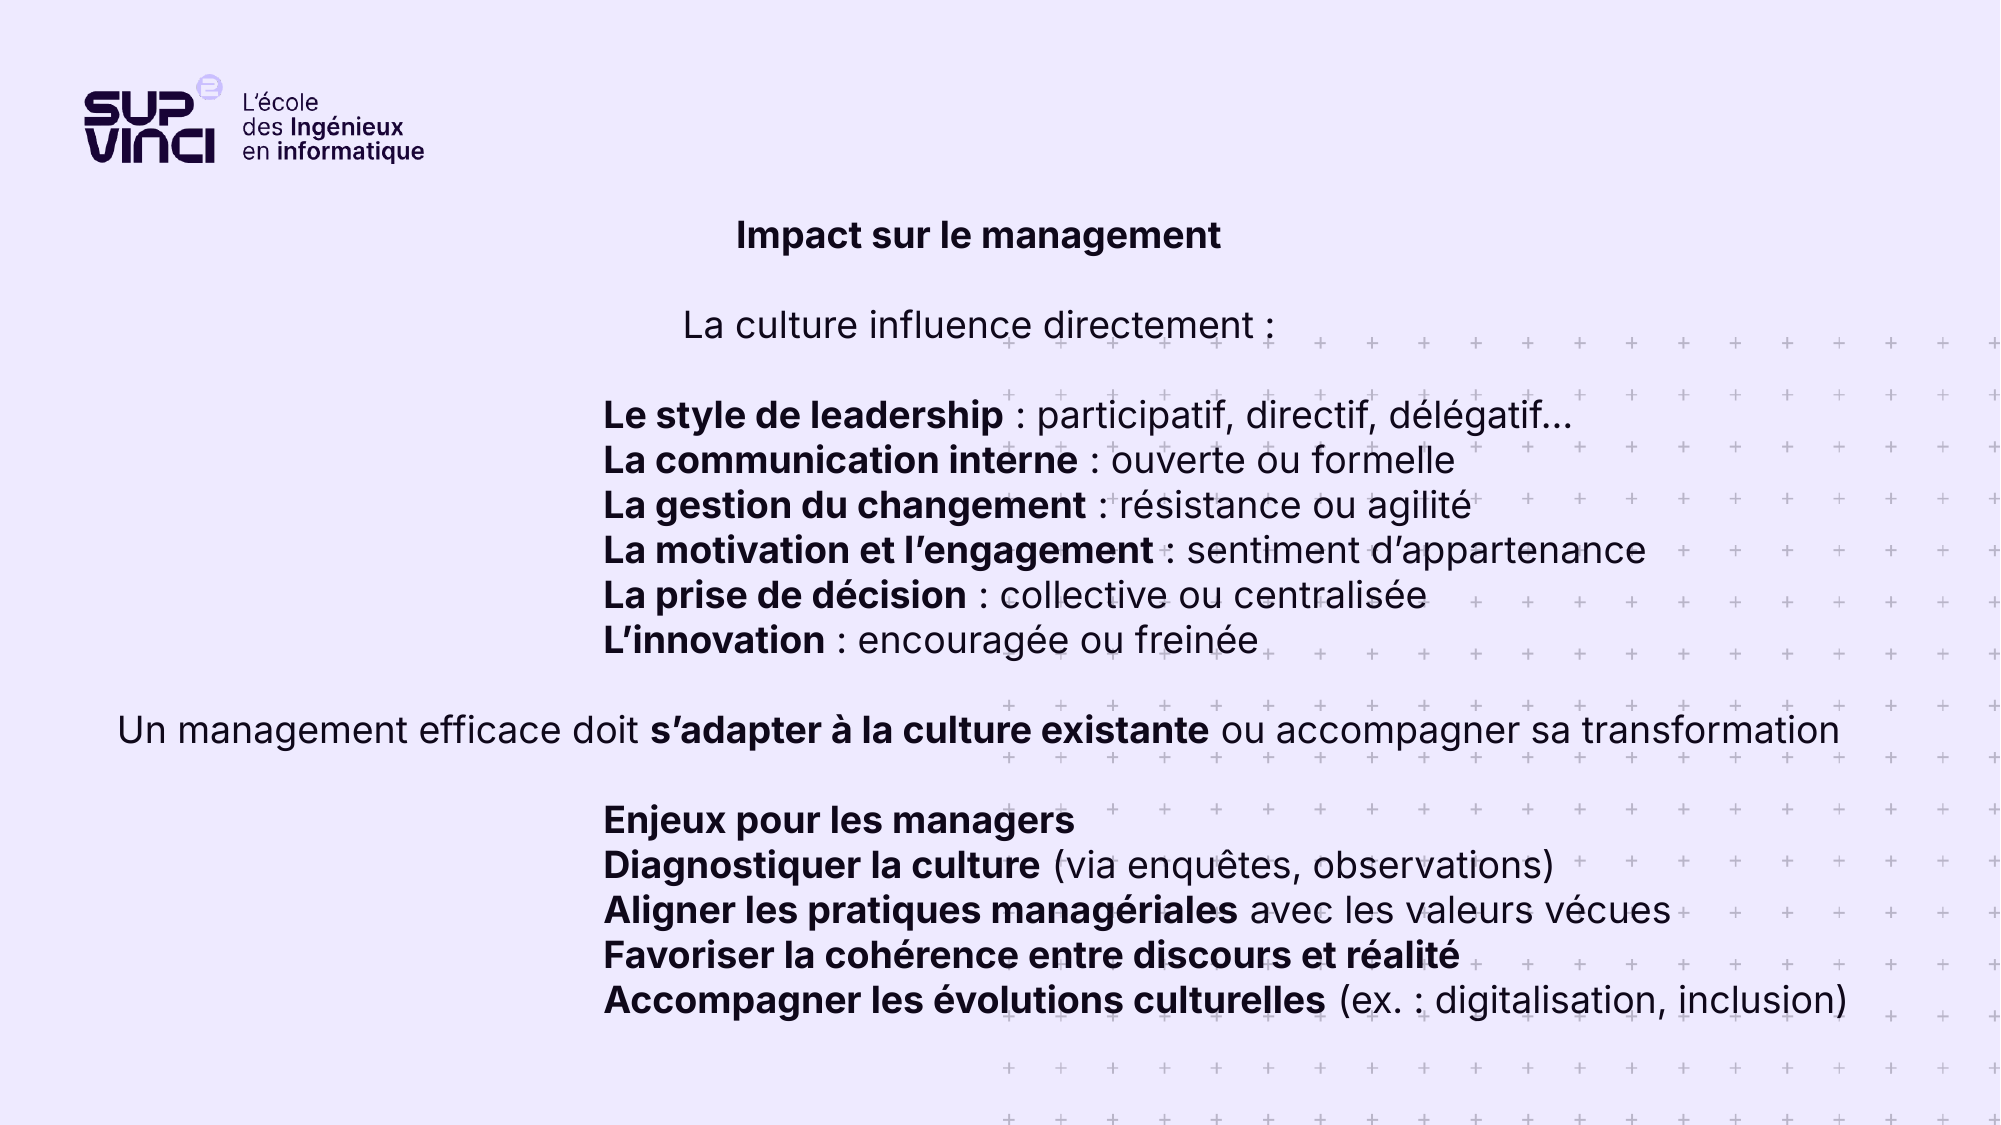

Impact sur le management

La culture influence directement :

Le style de leadership : participatif, directif, délégatif…
La communication interne : ouverte ou formelle
La gestion du changement : résistance ou agilité
La motivation et l’engagement : sentiment d’appartenance
La prise de décision : collective ou centralisée
L’innovation : encouragée ou freinée

Un management efficace doit s’adapter à la culture existante ou accompagner sa transformation

Enjeux pour les managers
Diagnostiquer la culture (via enquêtes, observations)
Aligner les pratiques managériales avec les valeurs vécues
Favoriser la cohérence entre discours et réalité
Accompagner les évolutions culturelles (ex. : digitalisation, inclusion)